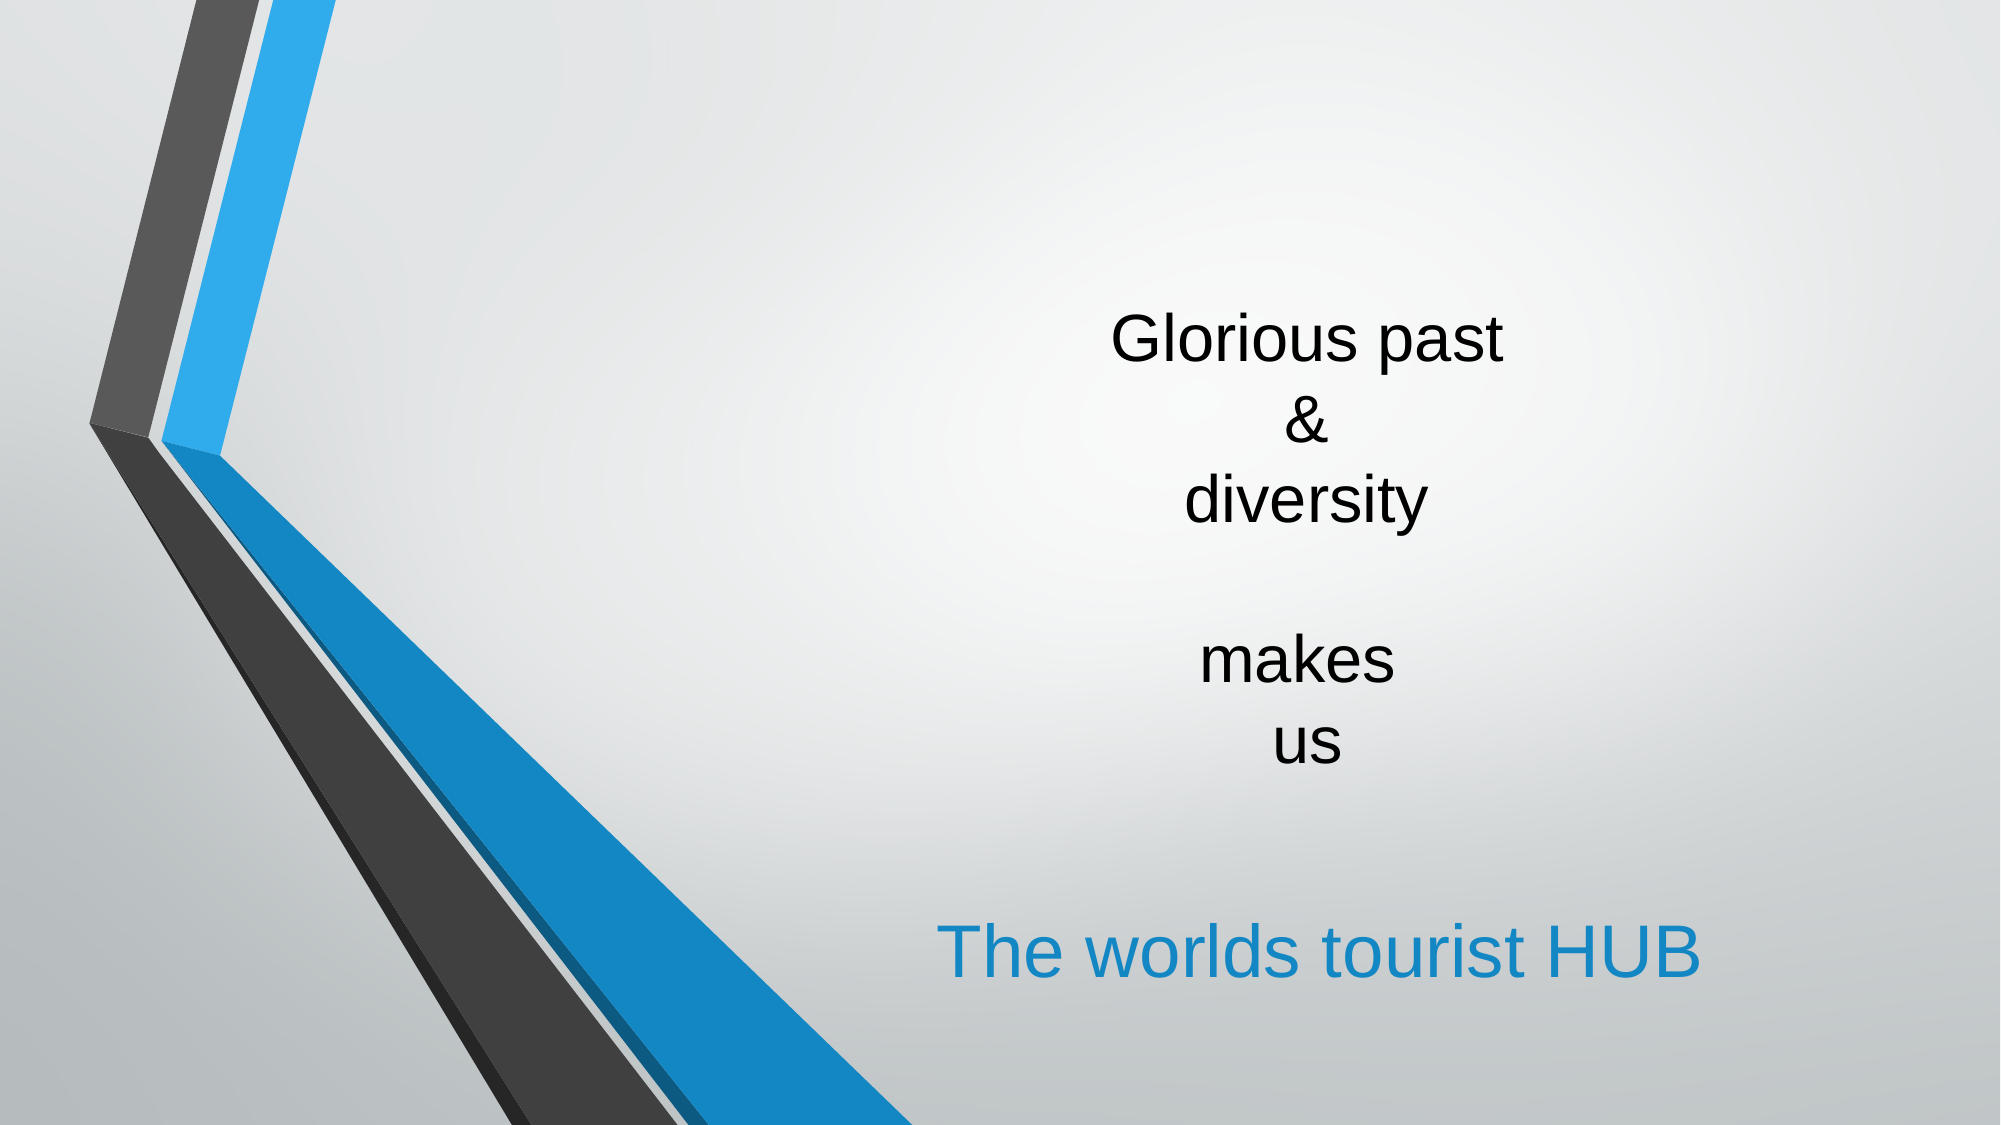

# Glorious past & diversity makes us The worlds tourist HUB